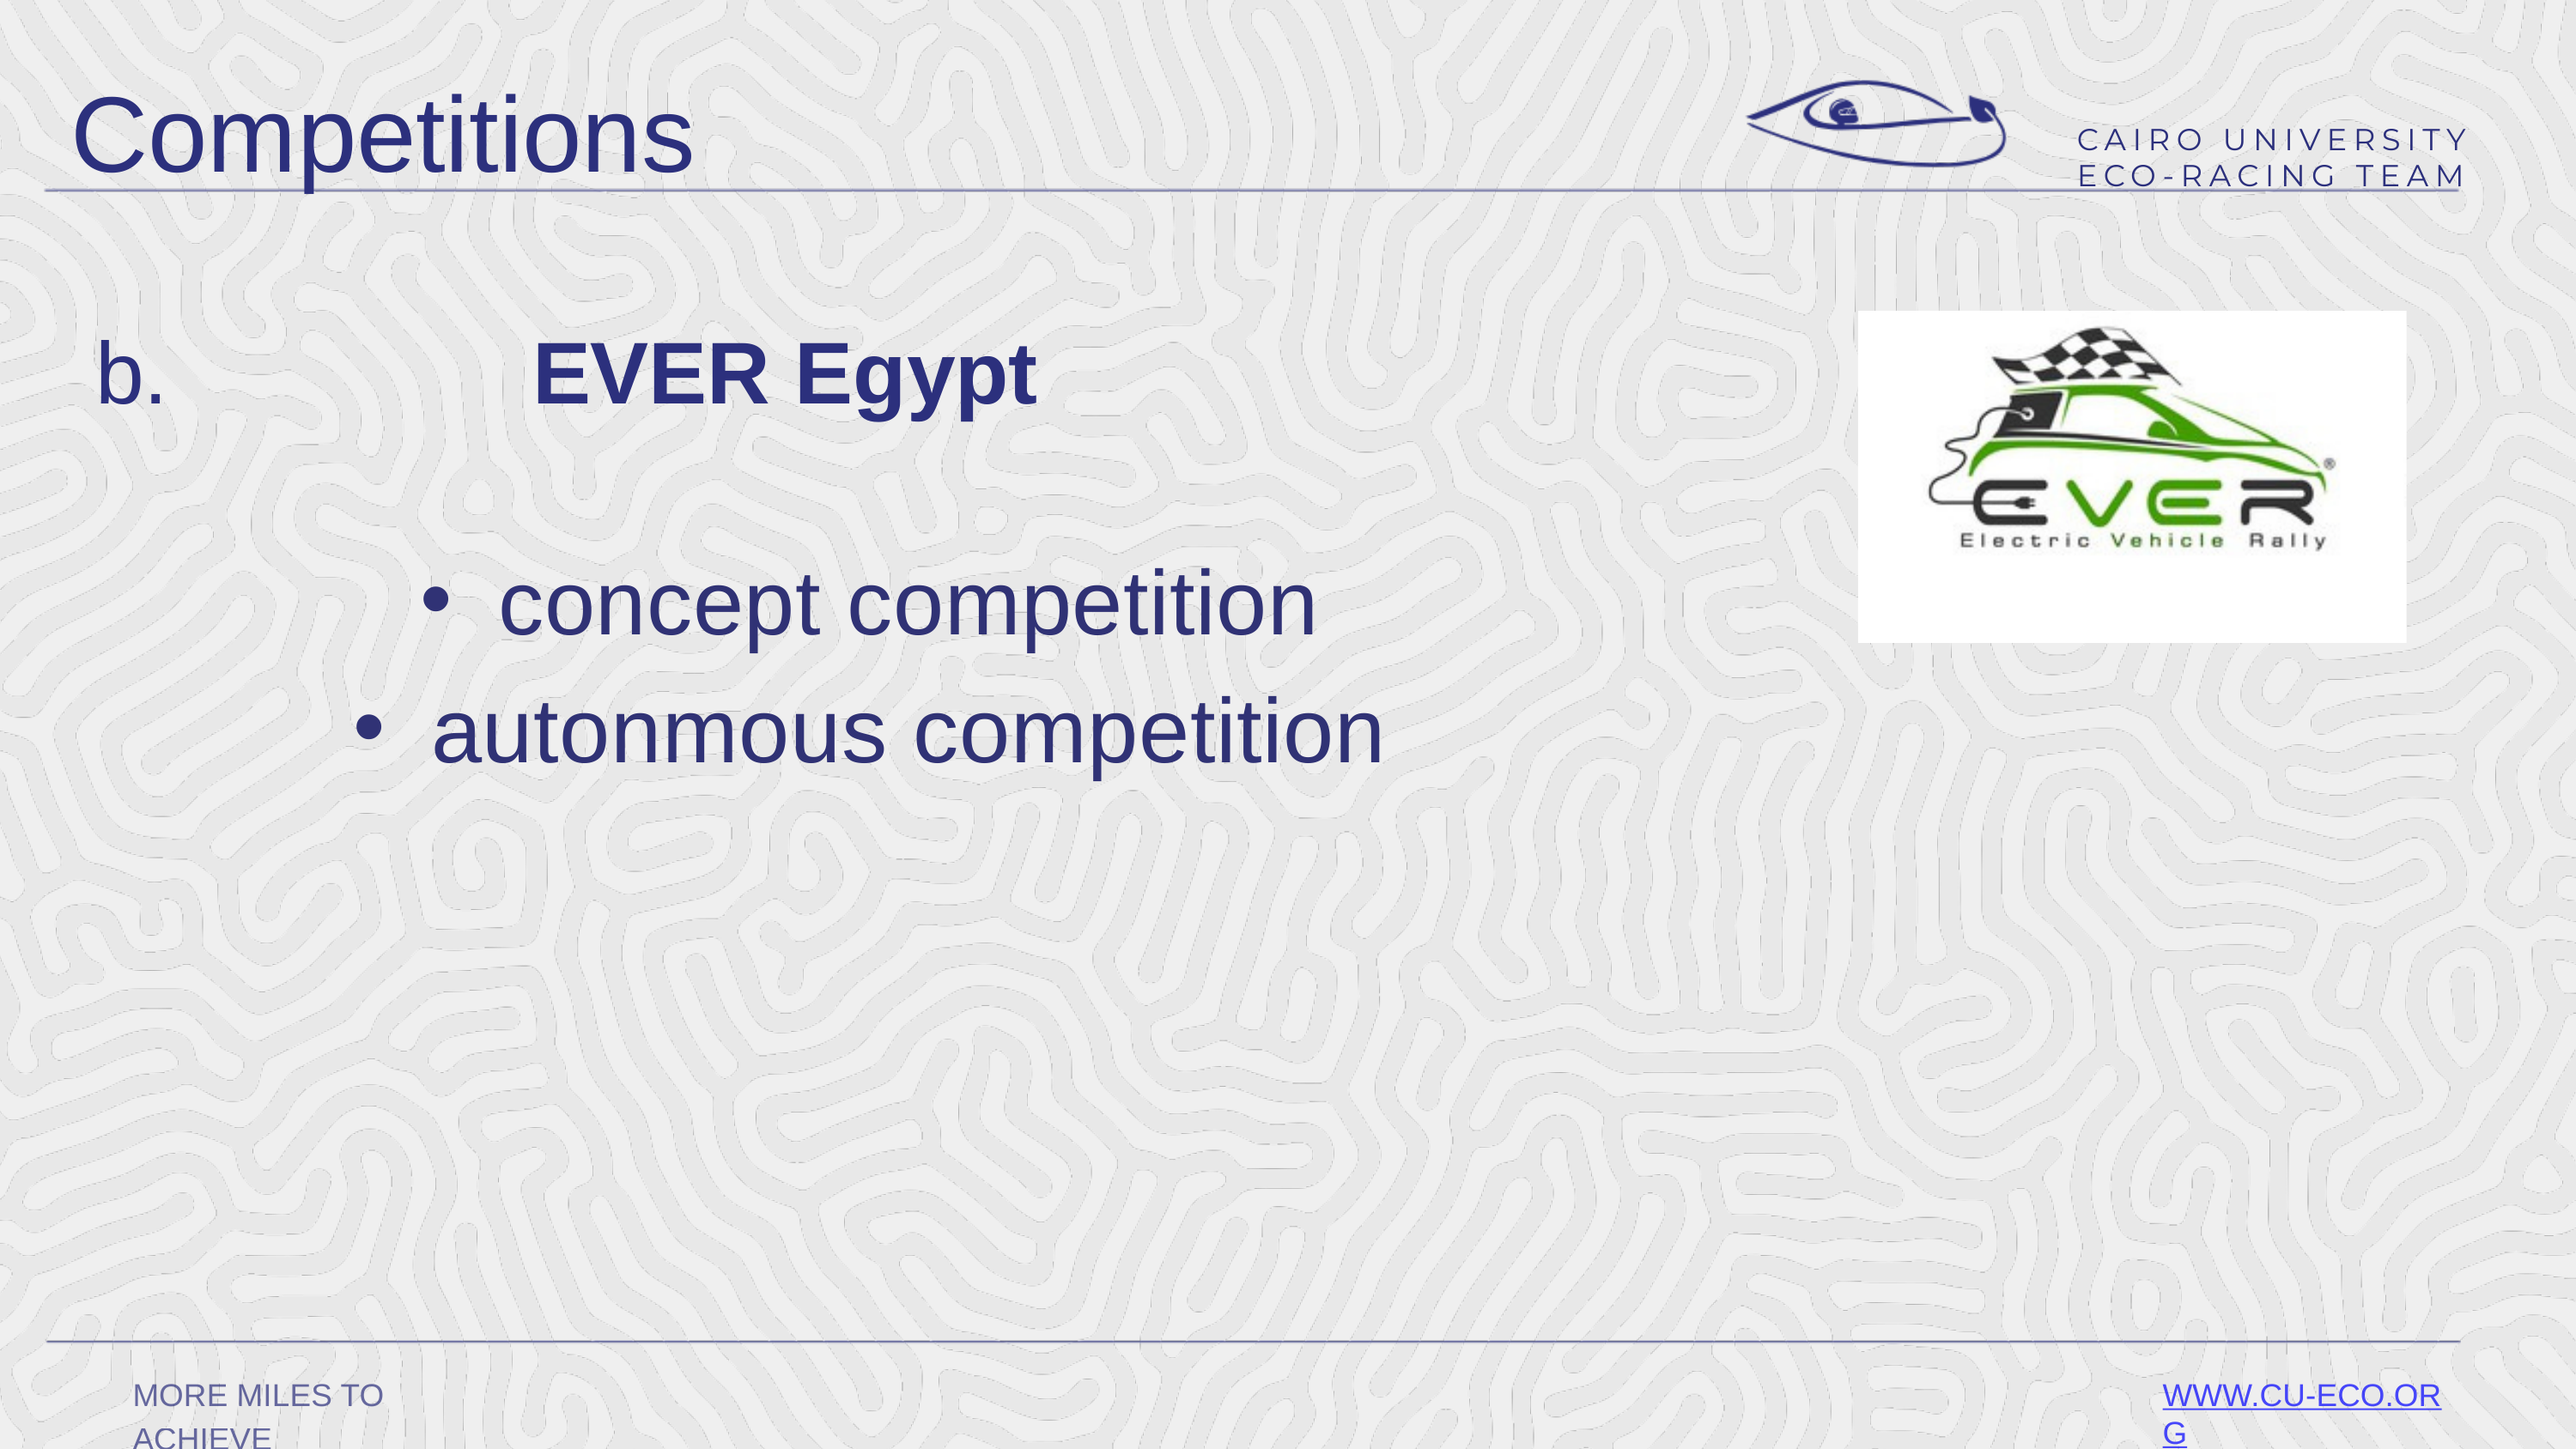

Competitions
CAIRO UNIVERSITY ECO-RACING TEAM
b.               EVER Egypt

concept competition
autonmous competition
MORE MILES TO ACHIEVE
WWW.CU-ECO.ORG